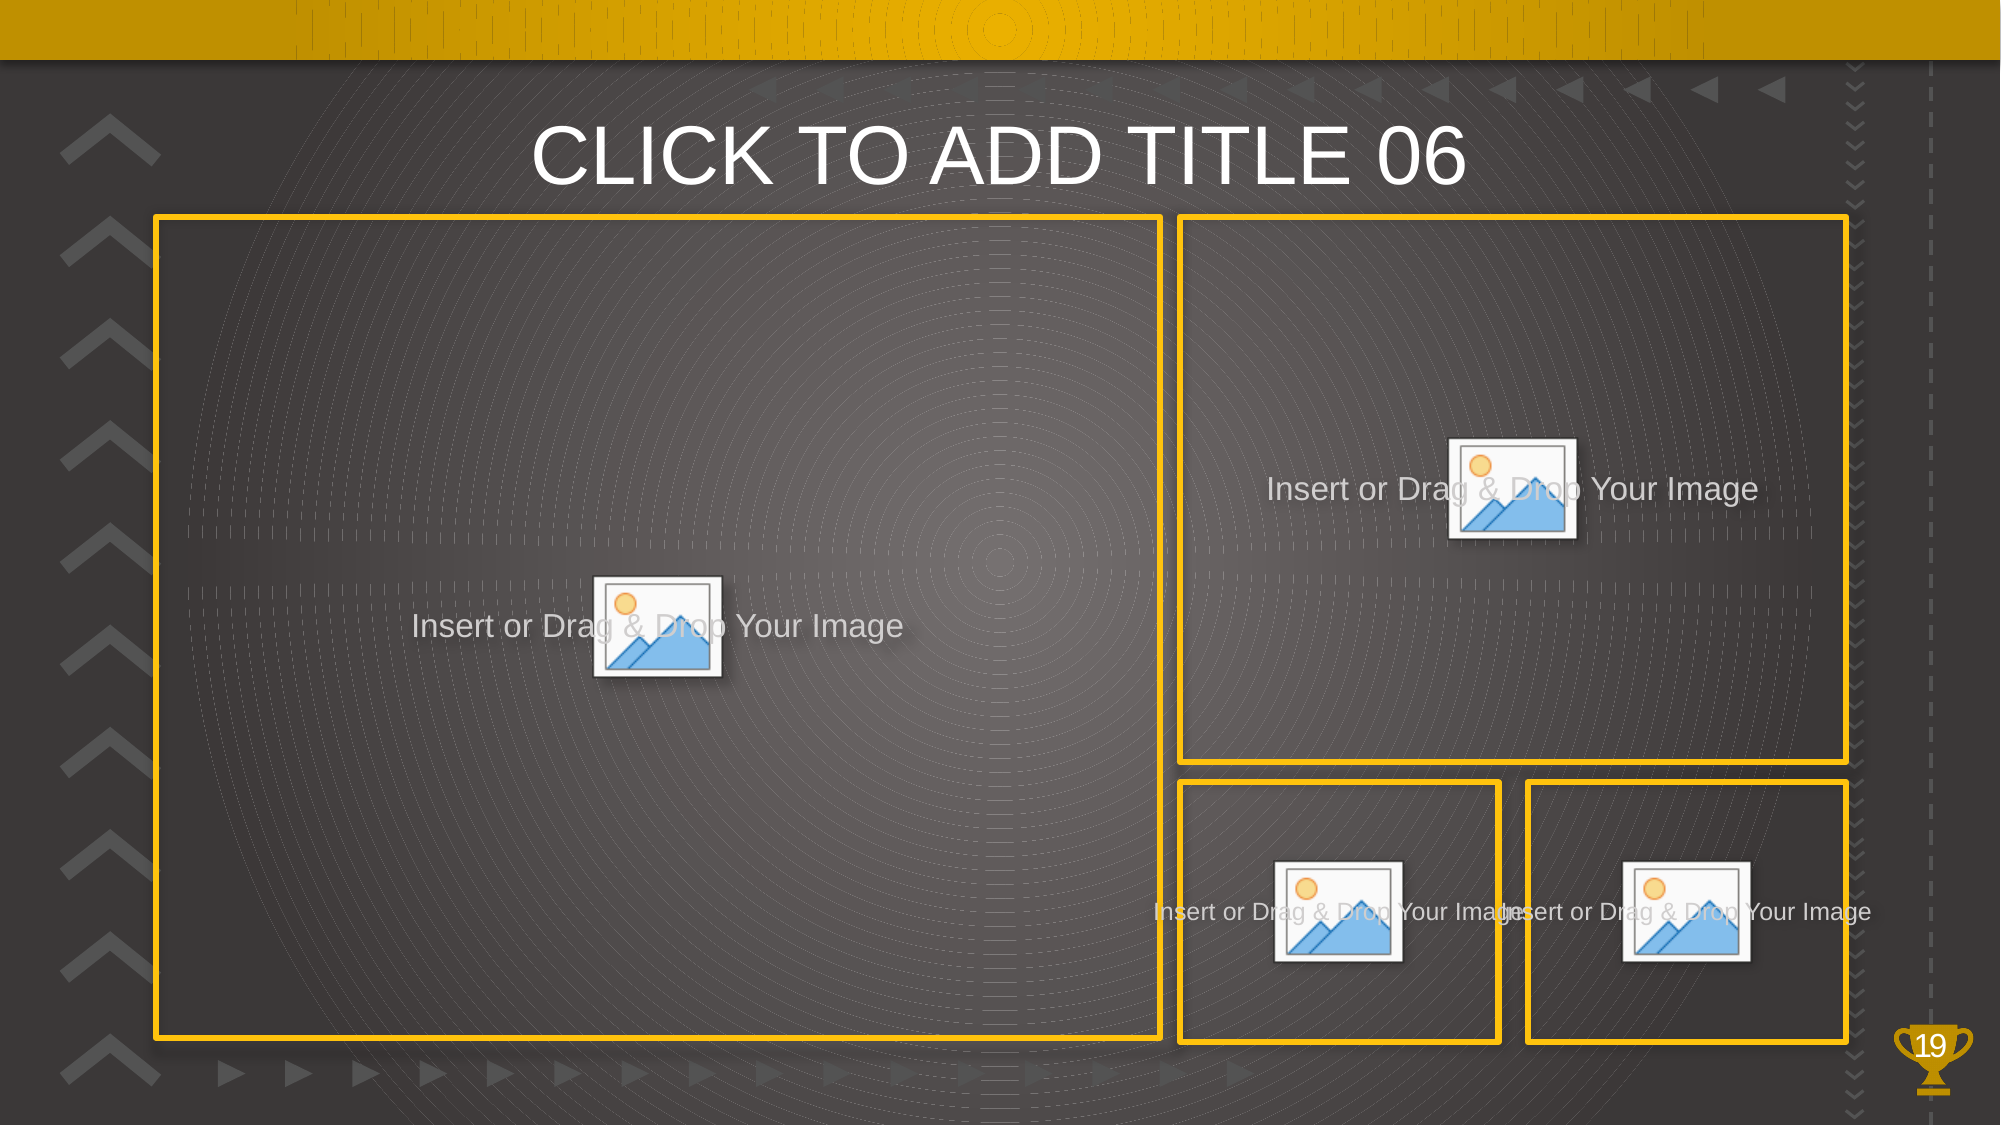

# CLICK TO ADD TITLE 06

19